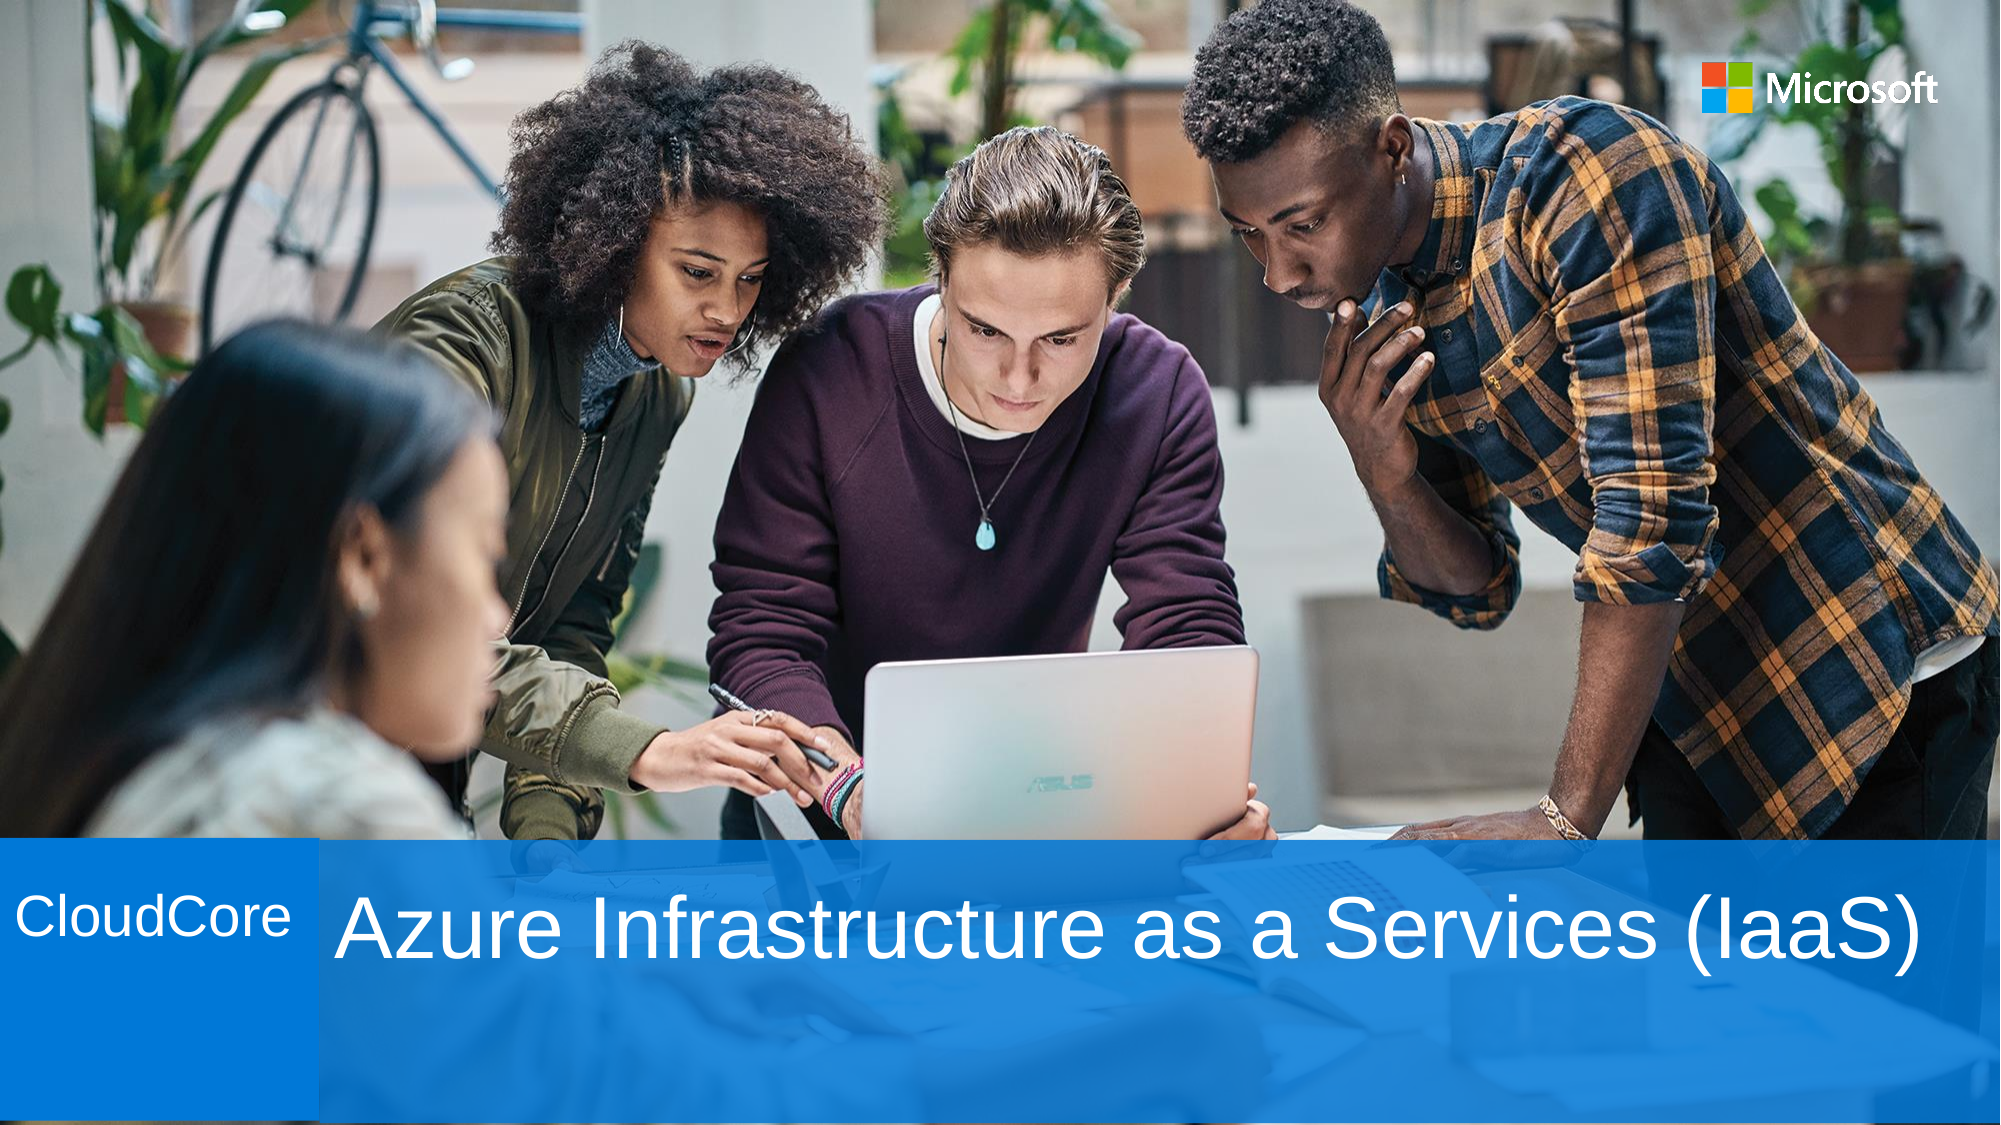

# Azure Infrastructure as a Services (IaaS)